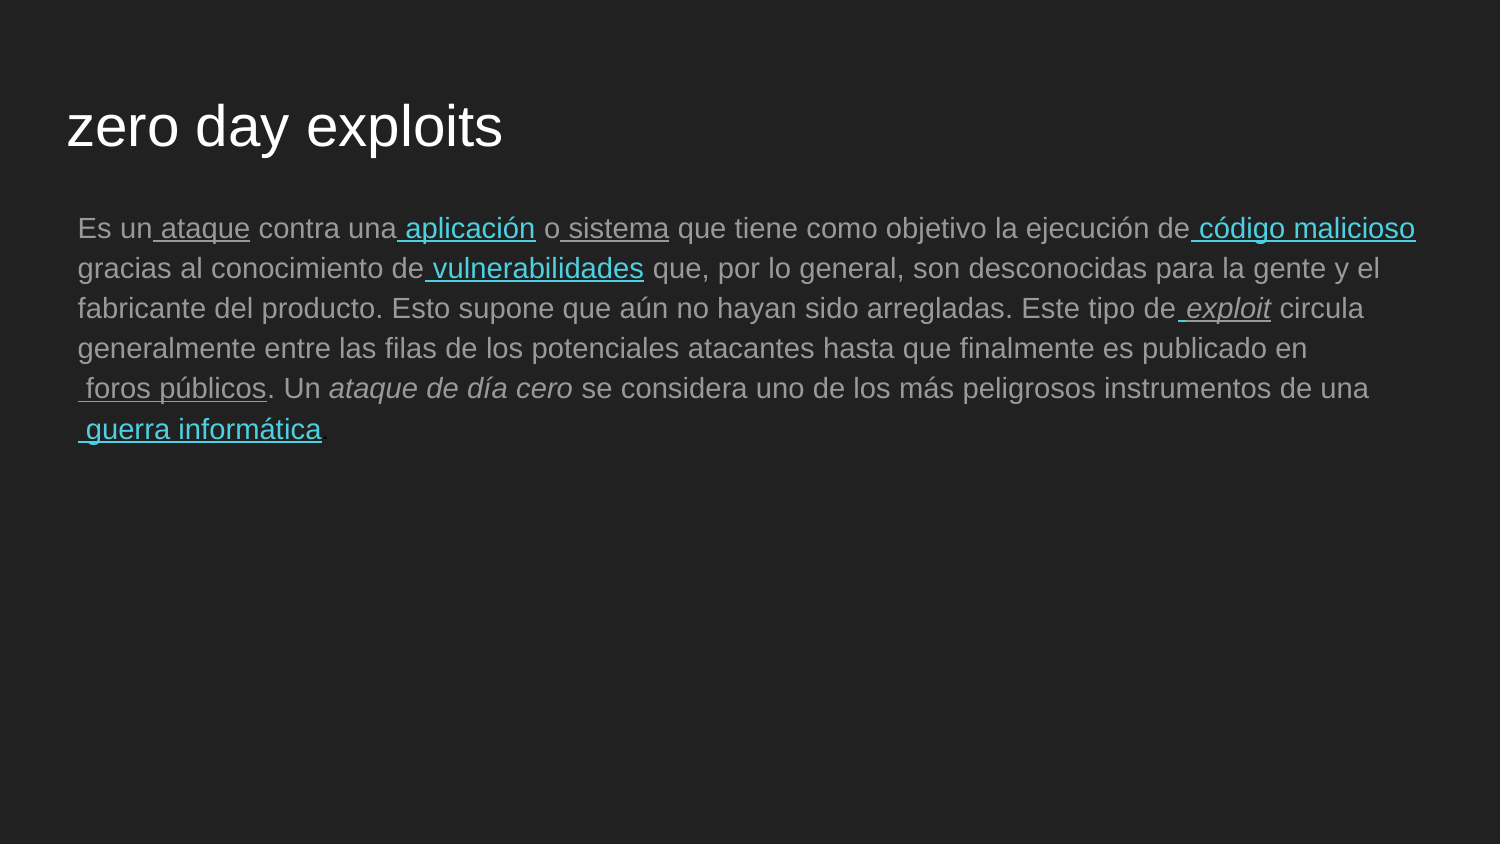

# zero day exploits
Es un ataque contra una aplicación o sistema que tiene como objetivo la ejecución de código malicioso gracias al conocimiento de vulnerabilidades que, por lo general, son desconocidas para la gente y el fabricante del producto. Esto supone que aún no hayan sido arregladas. Este tipo de exploit circula generalmente entre las filas de los potenciales atacantes hasta que finalmente es publicado en foros públicos. Un ataque de día cero se considera uno de los más peligrosos instrumentos de una guerra informática.